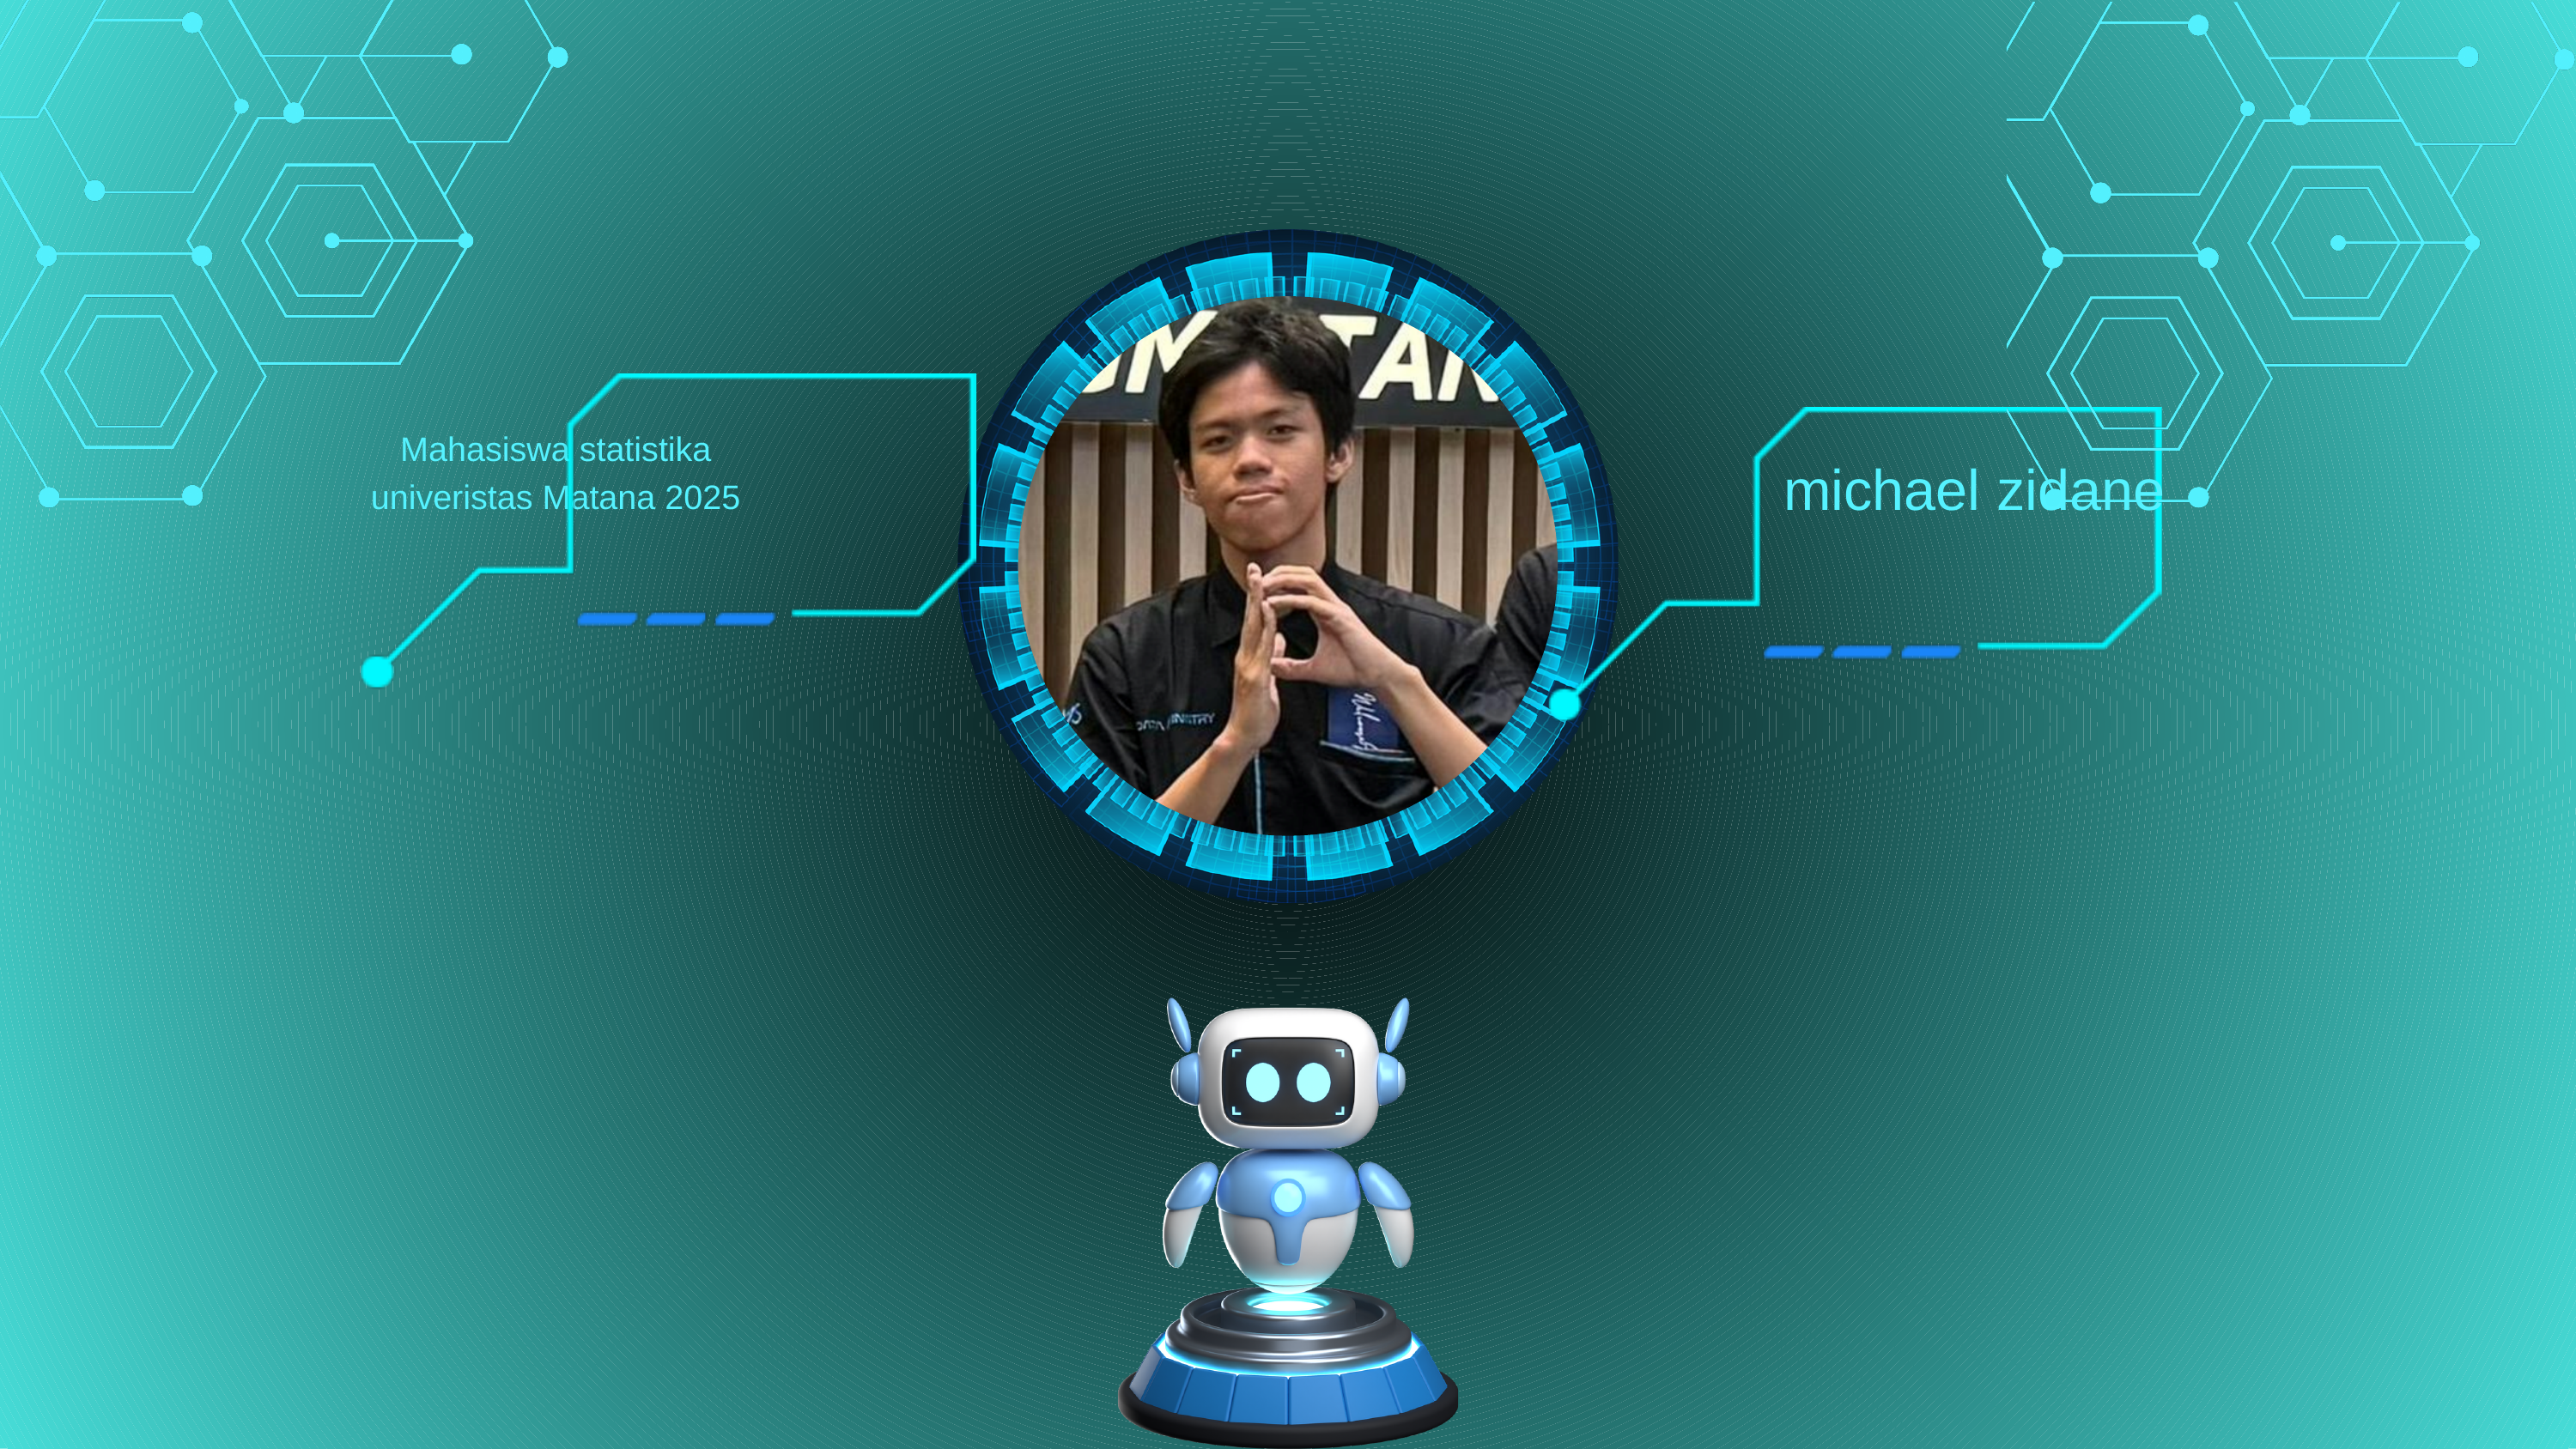

Mahasiswa statistika univeristas Matana 2025
michael zidane